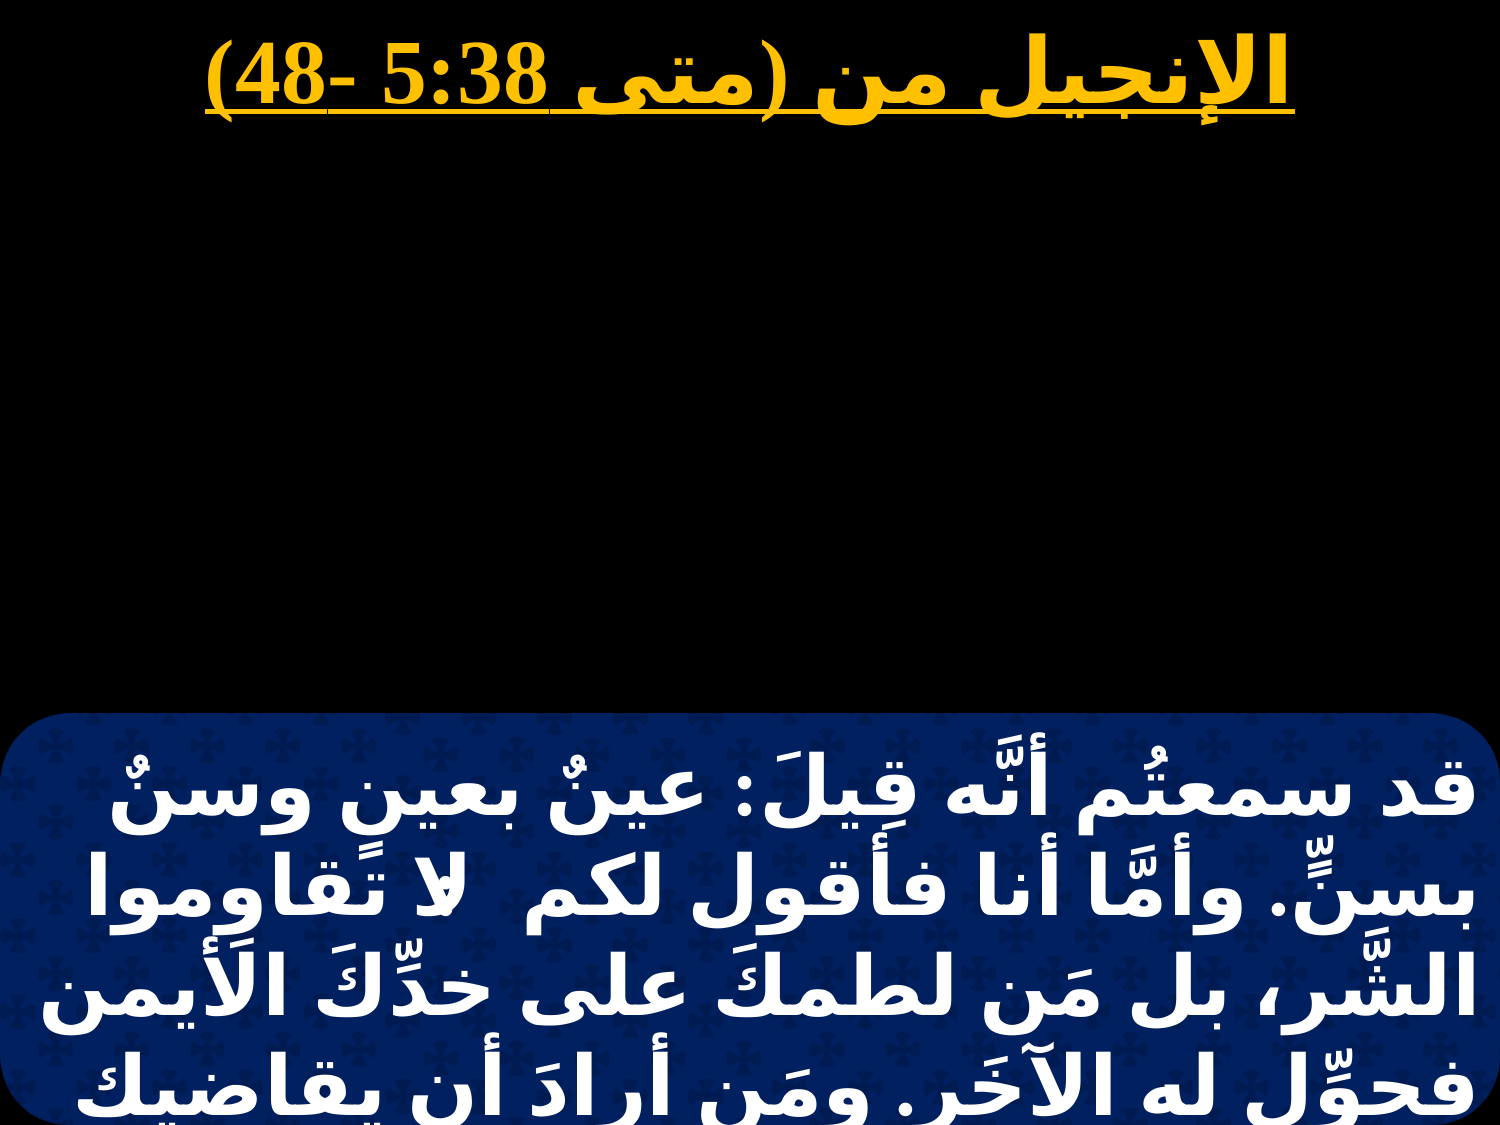

الإنجيل من (متى 5:38 -48)
قد سمعتُم أنَّه قِيلَ: عينٌ بعينٍ وسنٌ بسنٍّ. وأمَّا أنا فأقول لكم: لا تقاوِموا الشَّر، بل مَن لطمكَ على خدِّكَ الأيمن فحوِّل له الآخَر. ومَن أرادَ أن يقاضيك ليأخذ ثوبك فاترك له رِّداءك. ومَن سخَّركَ ميلاً فامشِ معه اثنين.